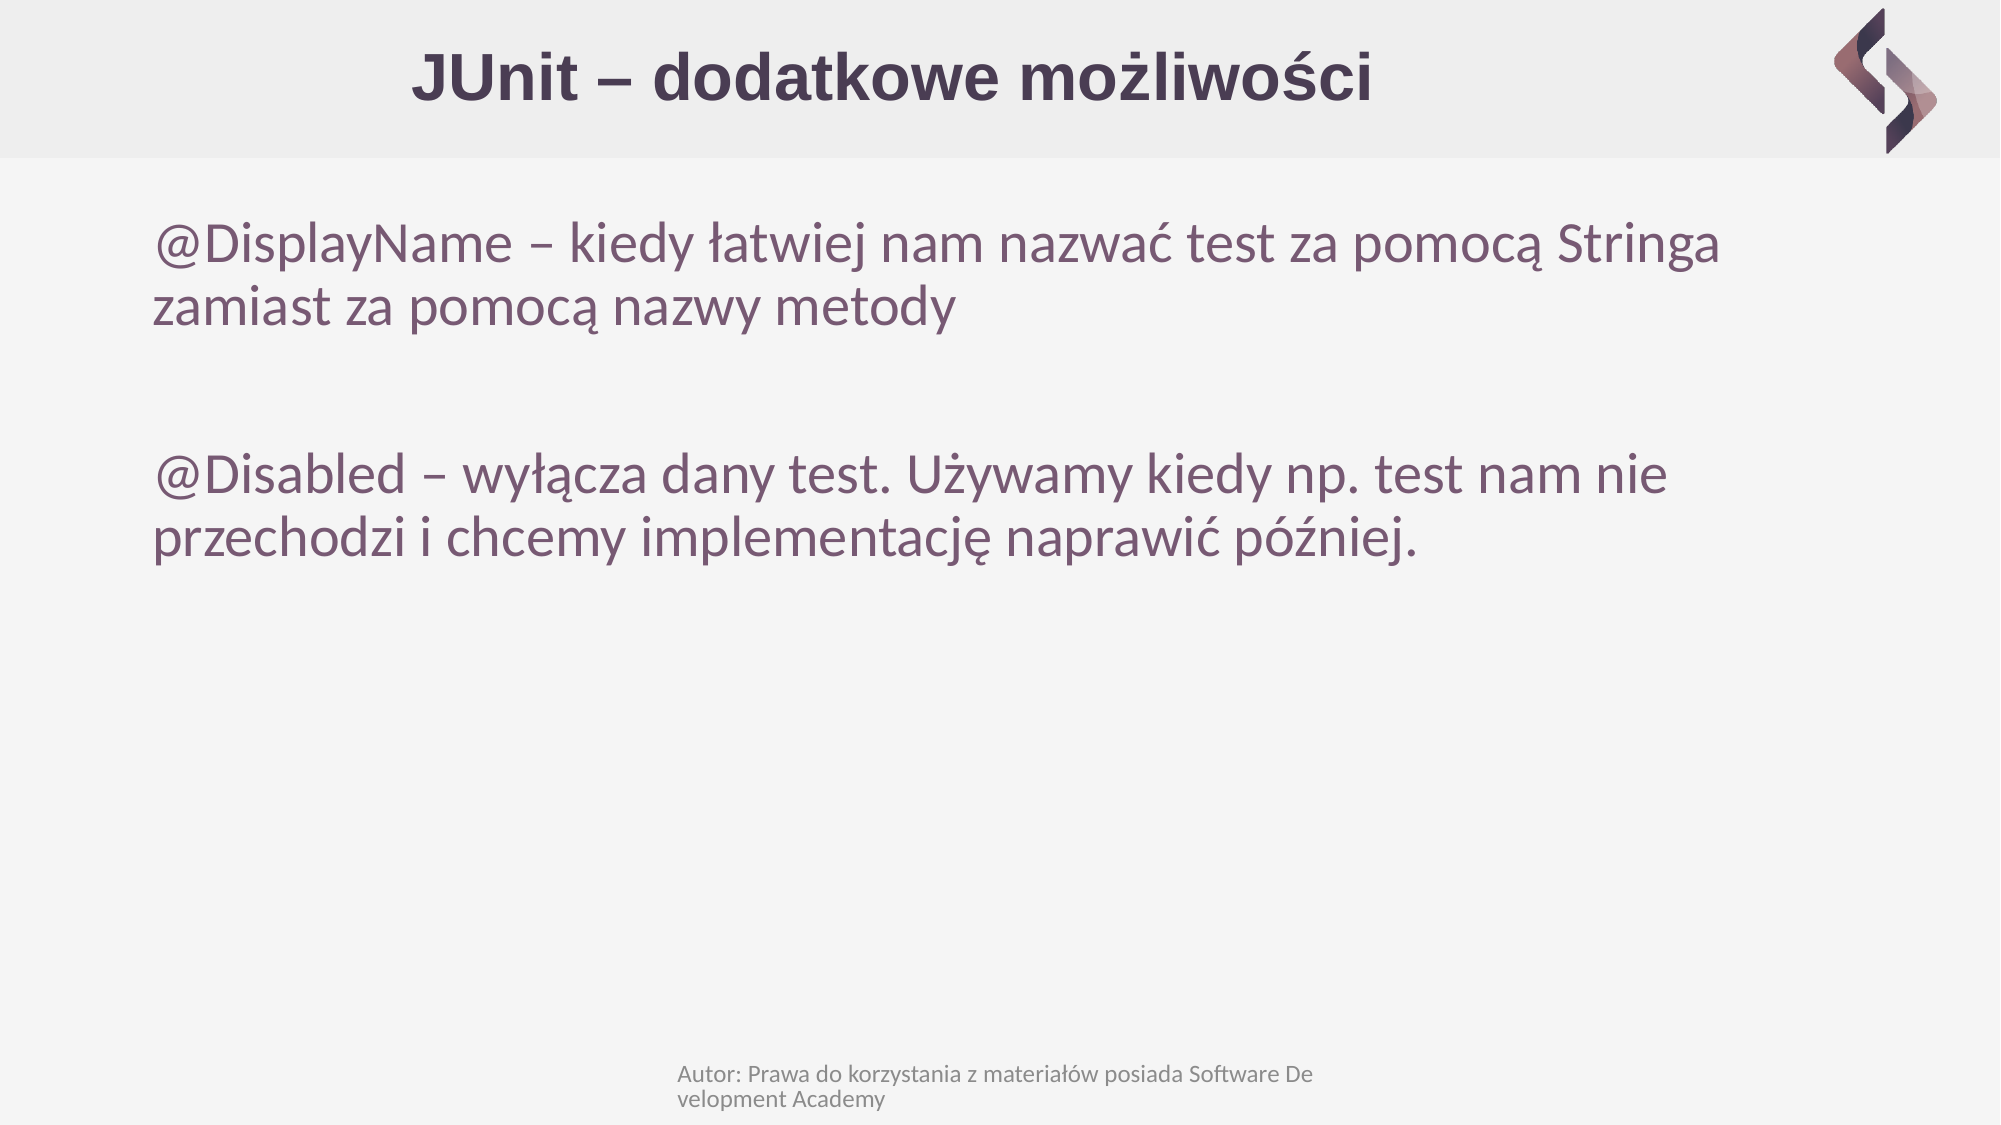

# JUnit – dodatkowe możliwości
@DisplayName – kiedy łatwiej nam nazwać test za pomocą Stringa zamiast za pomocą nazwy metody

@Disabled – wyłącza dany test. Używamy kiedy np. test nam nie przechodzi i chcemy implementację naprawić później.

Autor: Prawa do korzystania z materiałów posiada Software Development Academy